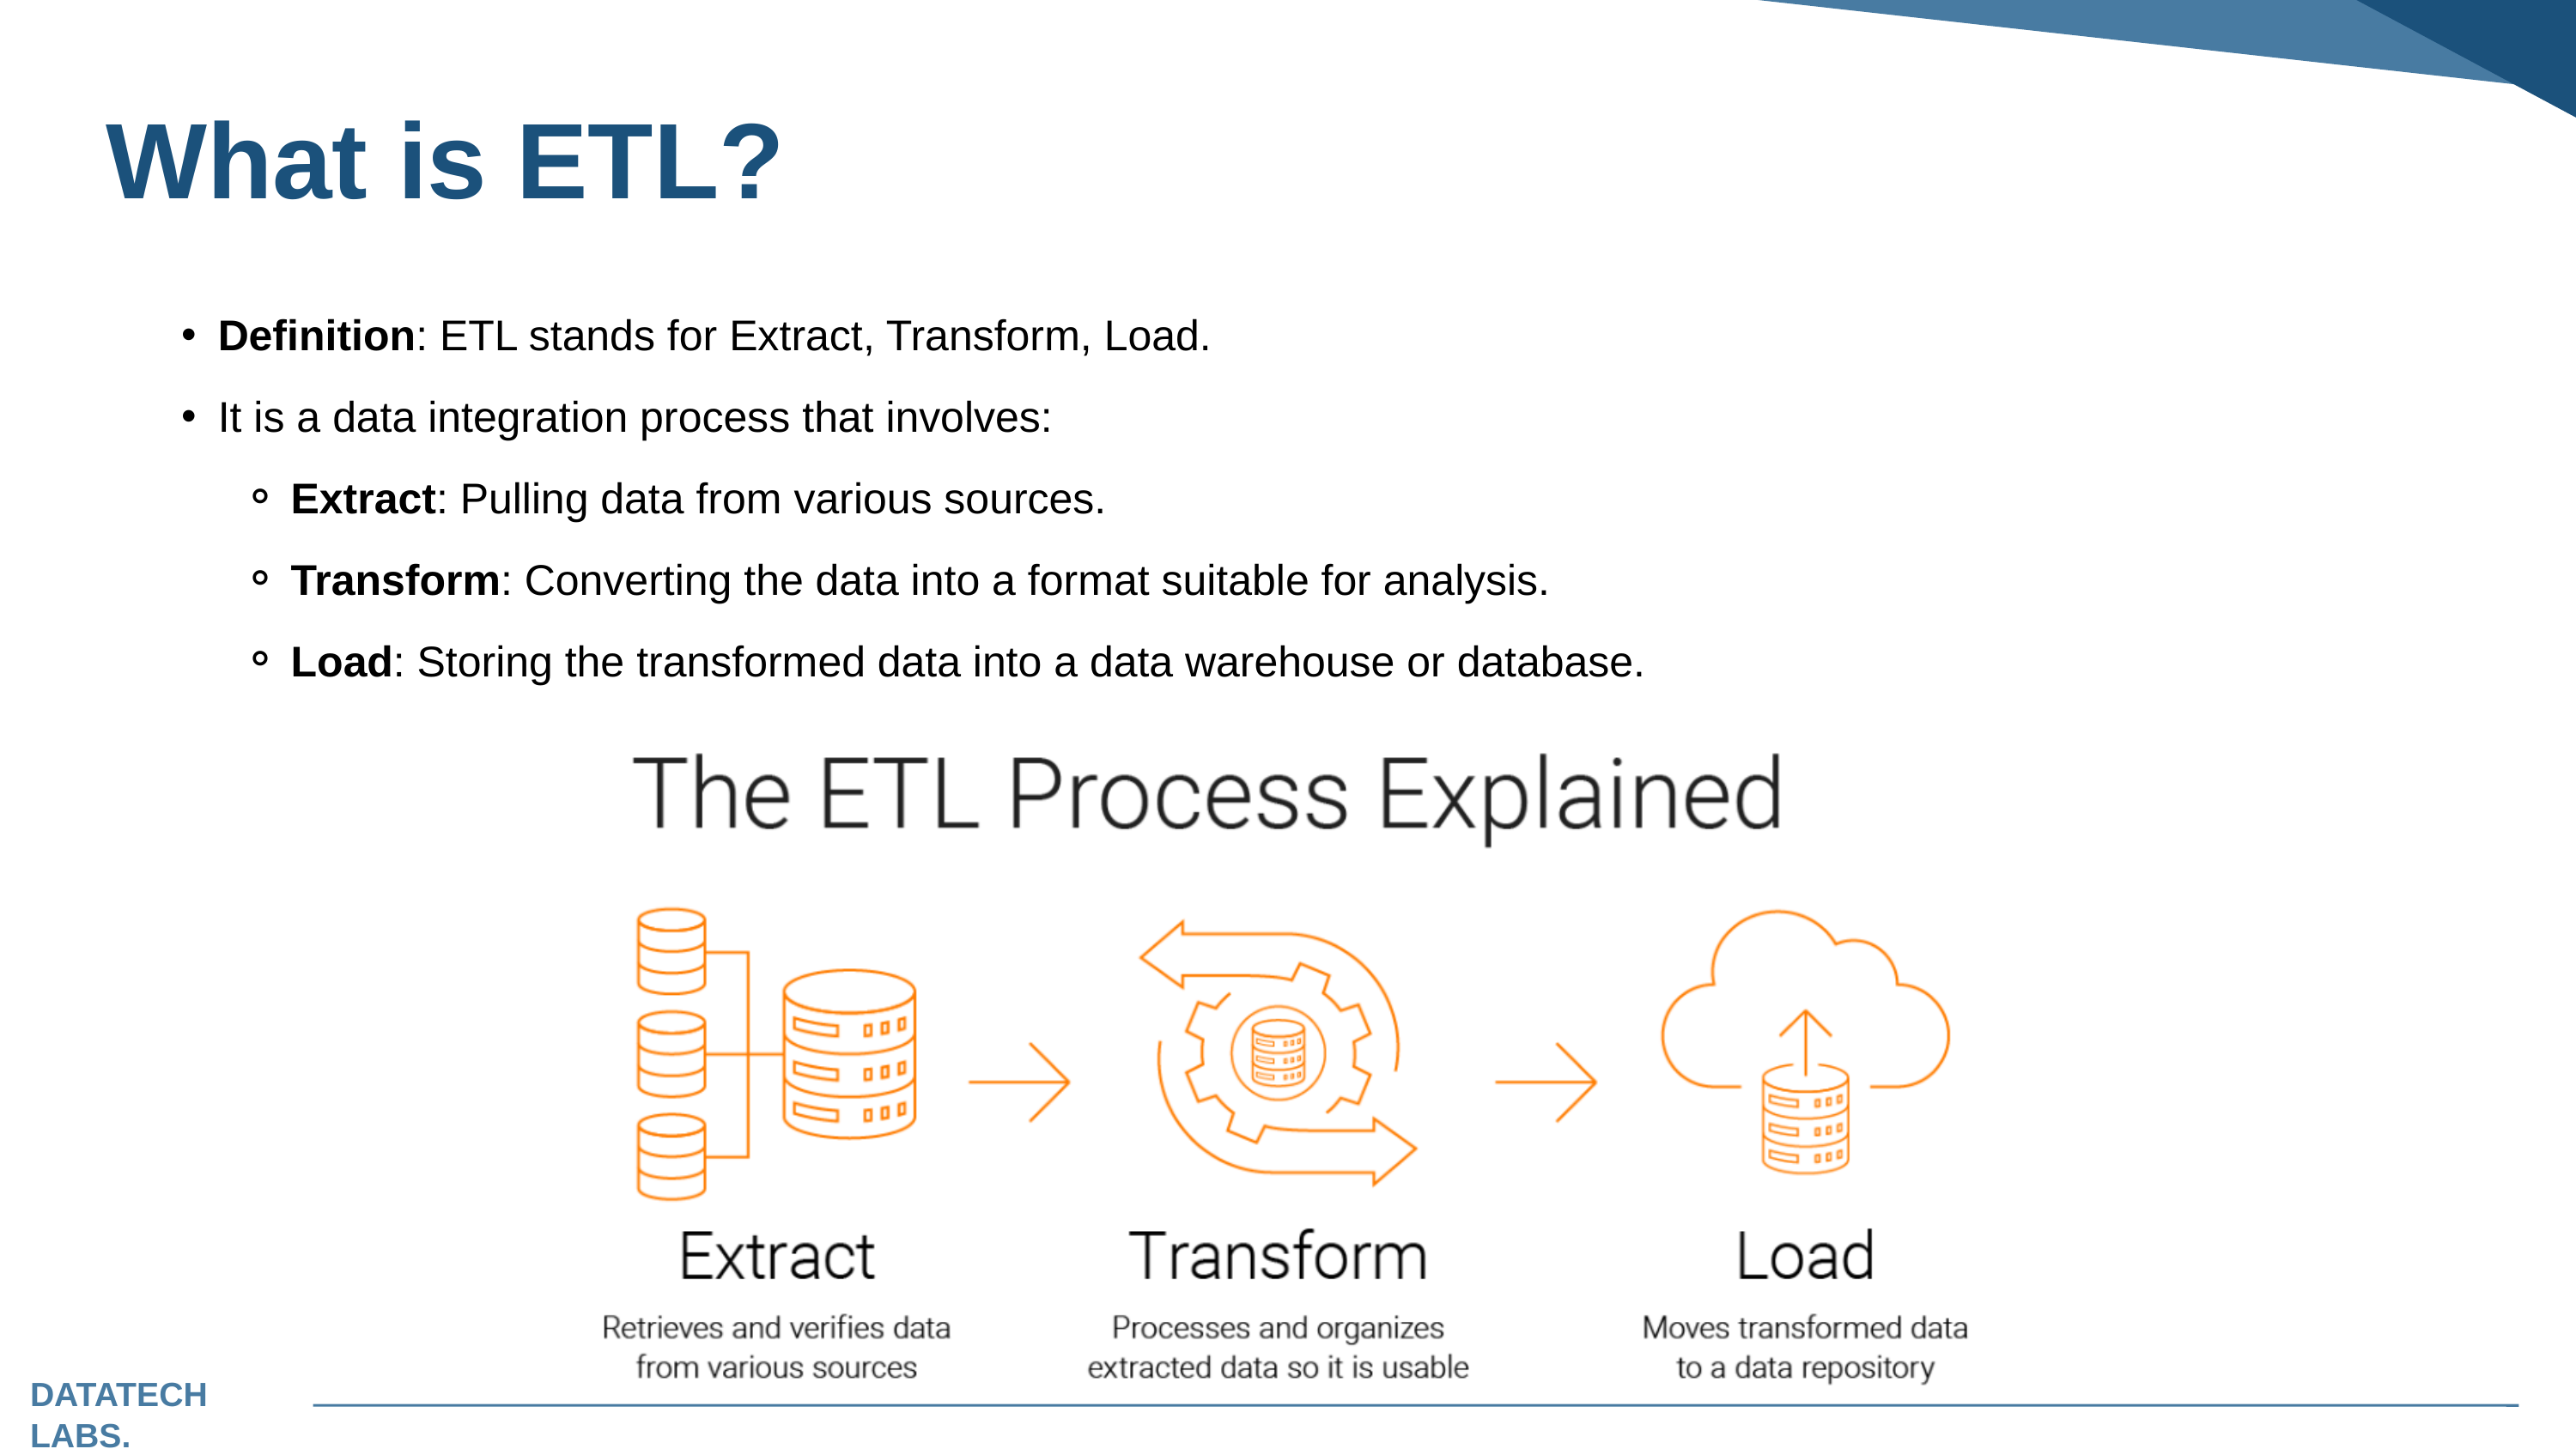

What is ETL?
Definition: ETL stands for Extract, Transform, Load.
It is a data integration process that involves:
Extract: Pulling data from various sources.
Transform: Converting the data into a format suitable for analysis.
Load: Storing the transformed data into a data warehouse or database.

DATATECH LABS.